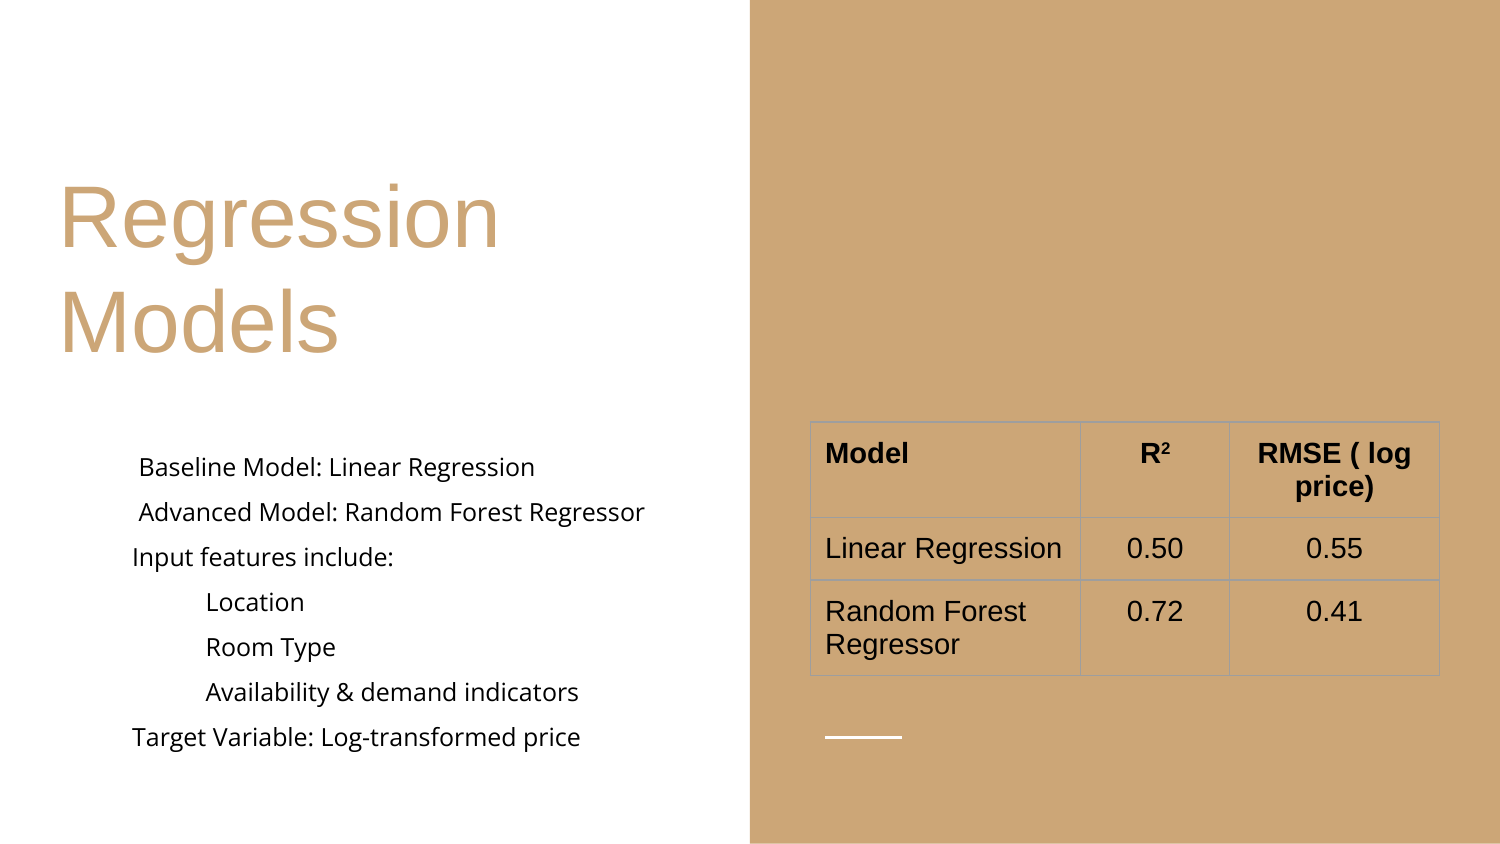

# Regression Models

 Baseline Model: Linear Regression
 Advanced Model: Random Forest Regressor
Input features include:
Location
Room Type
Availability & demand indicators
Target Variable: Log-transformed price

| Model | R2 | RMSE ( log price) |
| --- | --- | --- |
| Linear Regression | 0.50 | 0.55 |
| Random Forest Regressor | 0.72 | 0.41 |